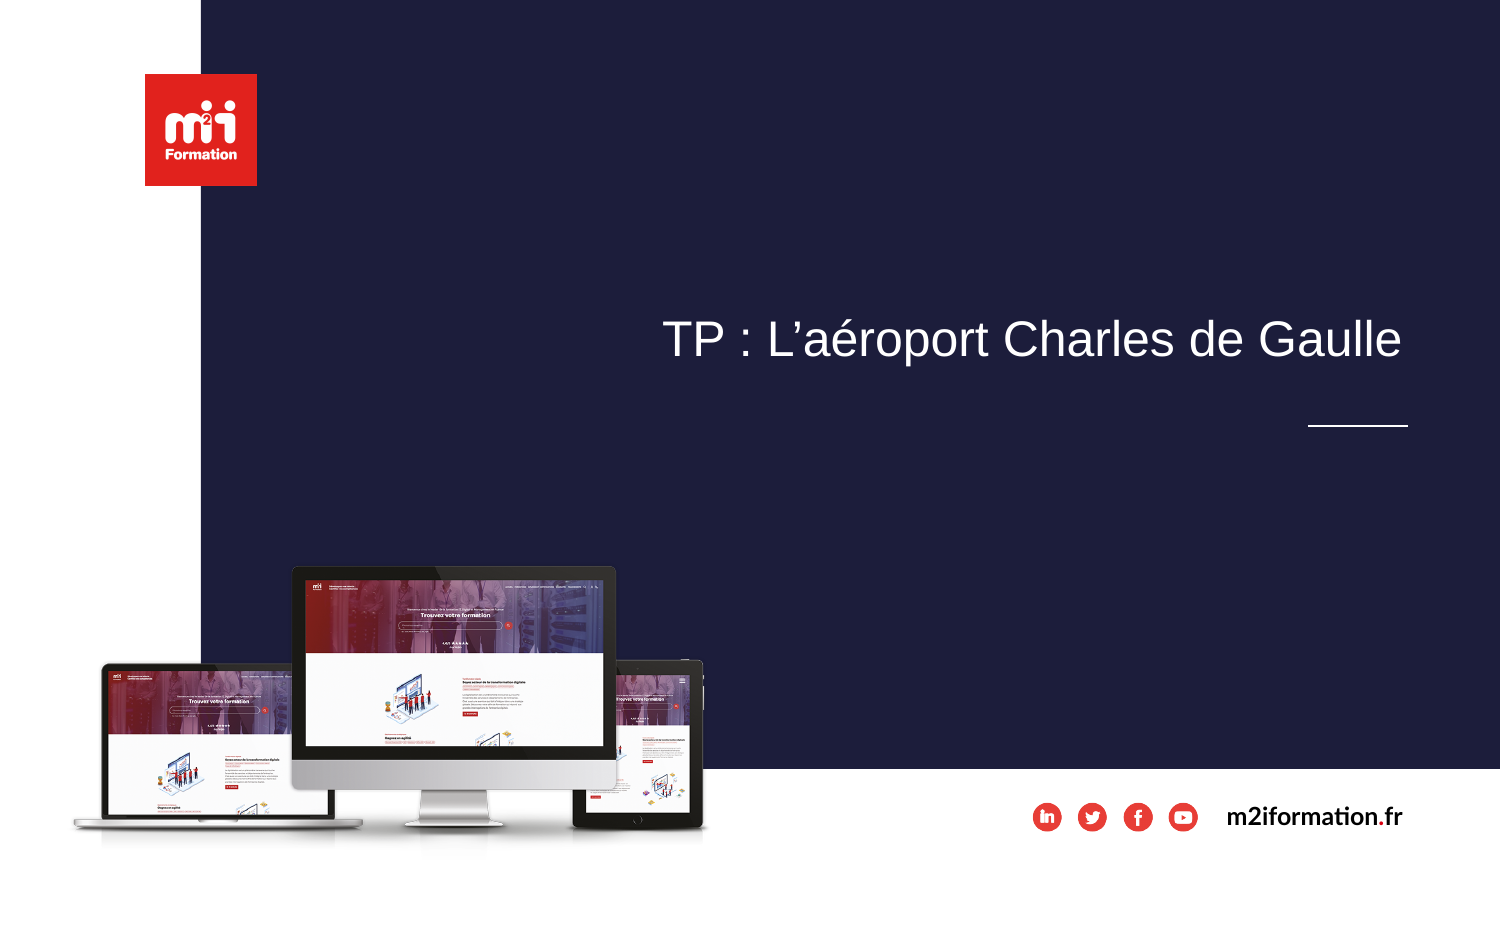

# TP : L’aéroport Charles de Gaulle